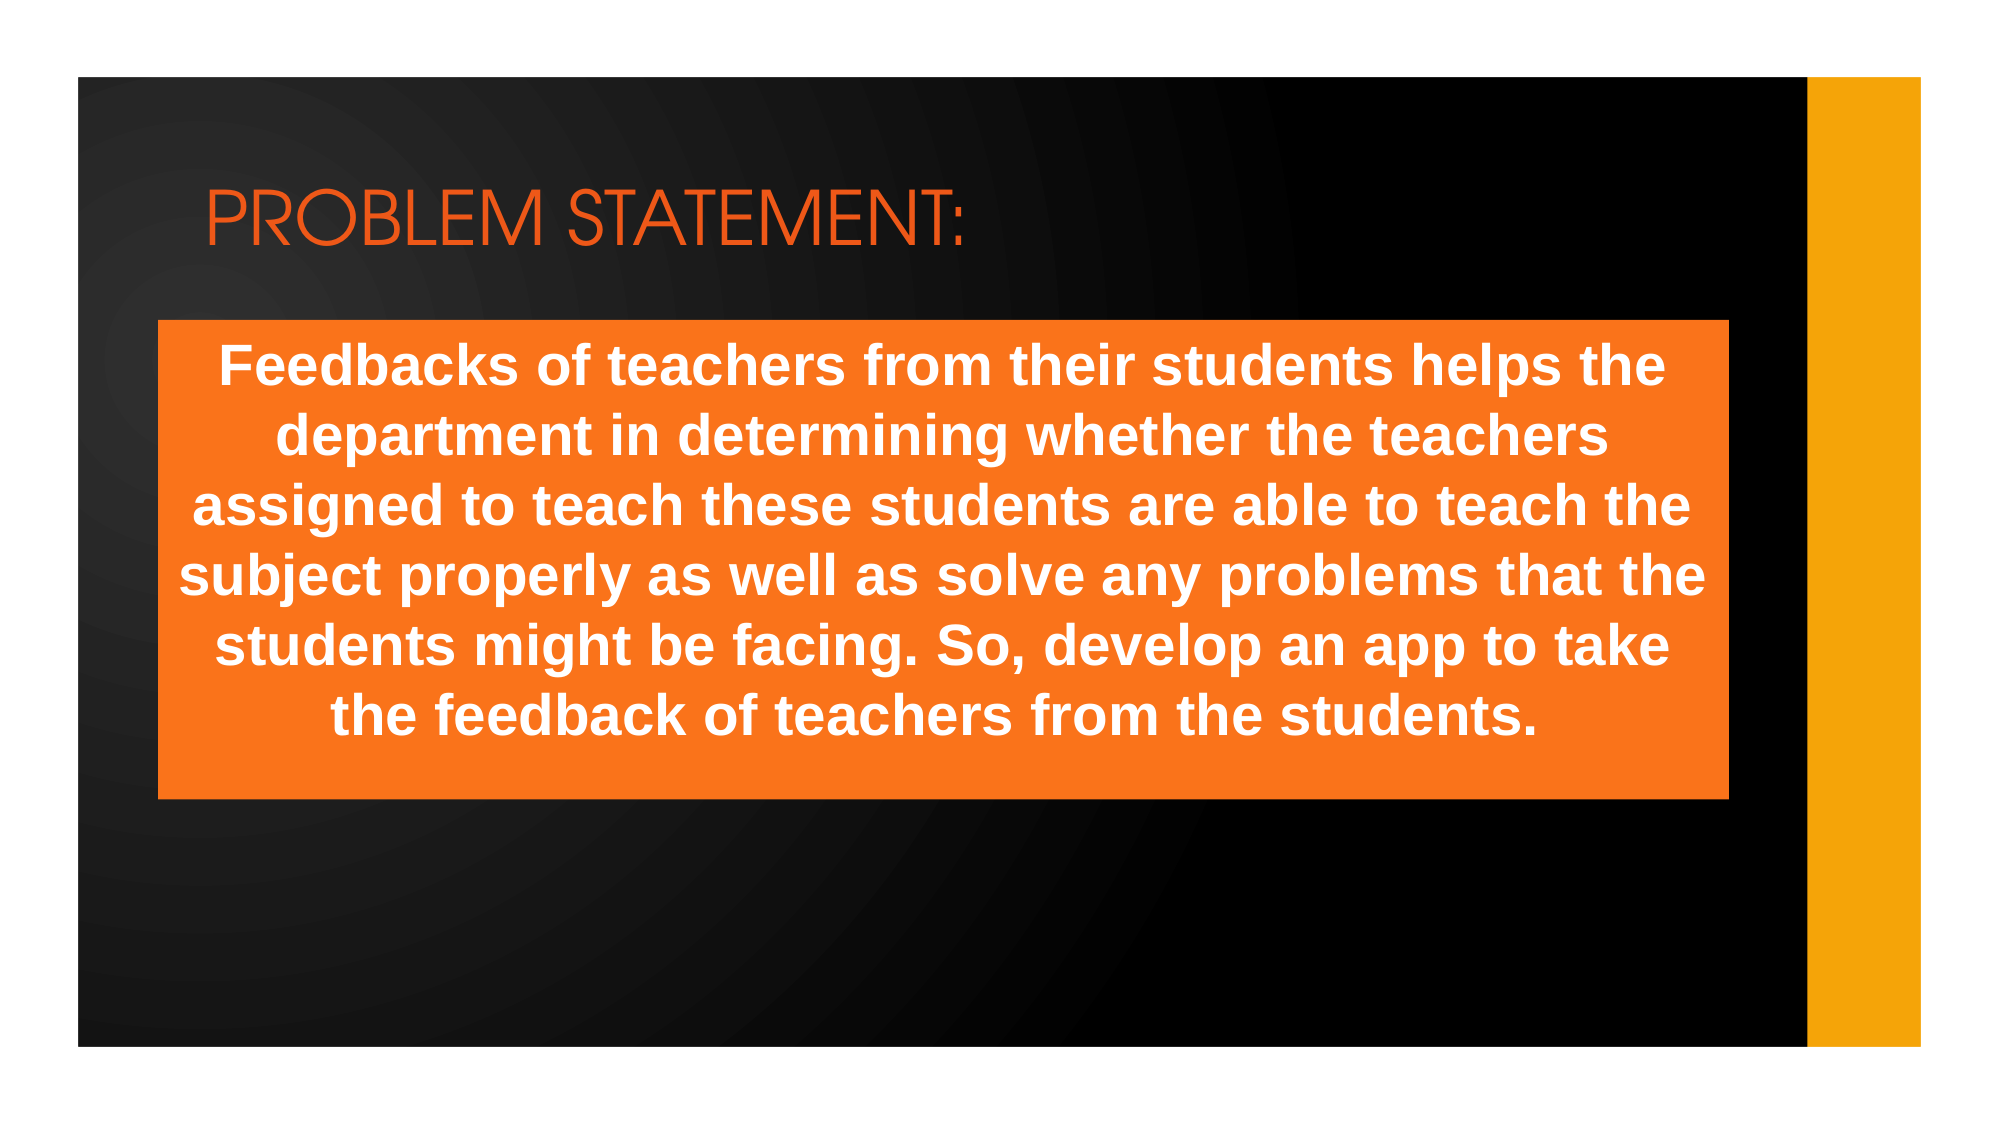

# PROBLEM STATEMENT:
Feedbacks of teachers from their students helps the department in determining whether the teachers assigned to teach these students are able to teach the subject properly as well as solve any problems that the students might be facing. So, develop an app to take the feedback of teachers from the students.